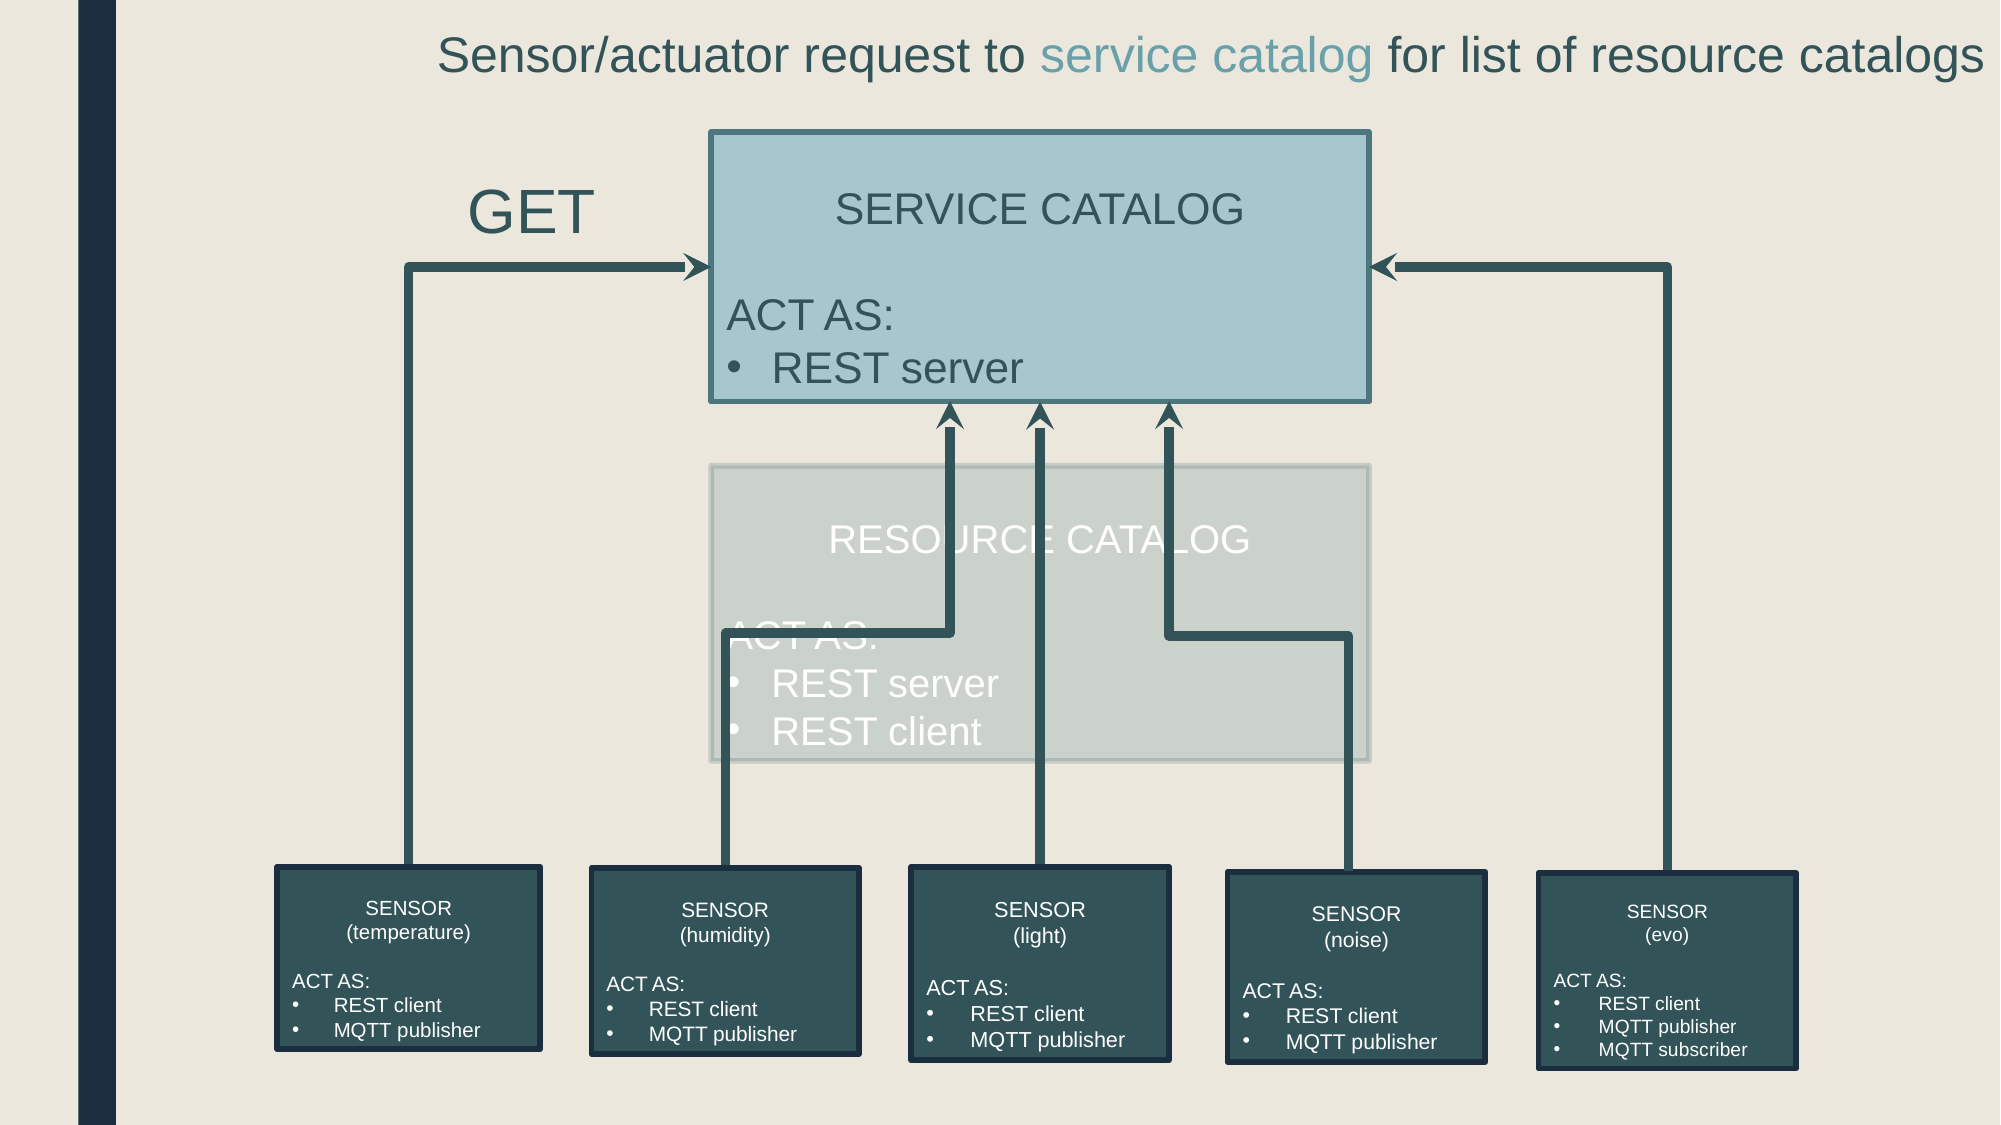

Sensor/actuator request to service catalog for list of resource catalogs

SERVICE CATALOG

ACT AS:
REST server

GET

RESOURCE CATALOG

ACT AS:
REST server
REST client

SENSOR
(temperature)

ACT AS:
REST client
MQTT publisher

SENSOR
(light)

ACT AS:
REST client
MQTT publisher

SENSOR
(humidity)

ACT AS:
REST client
MQTT publisher

SENSOR
(noise)

ACT AS:
REST client
MQTT publisher

SENSOR
(evo)

ACT AS:
REST client
MQTT publisher
MQTT subscriber